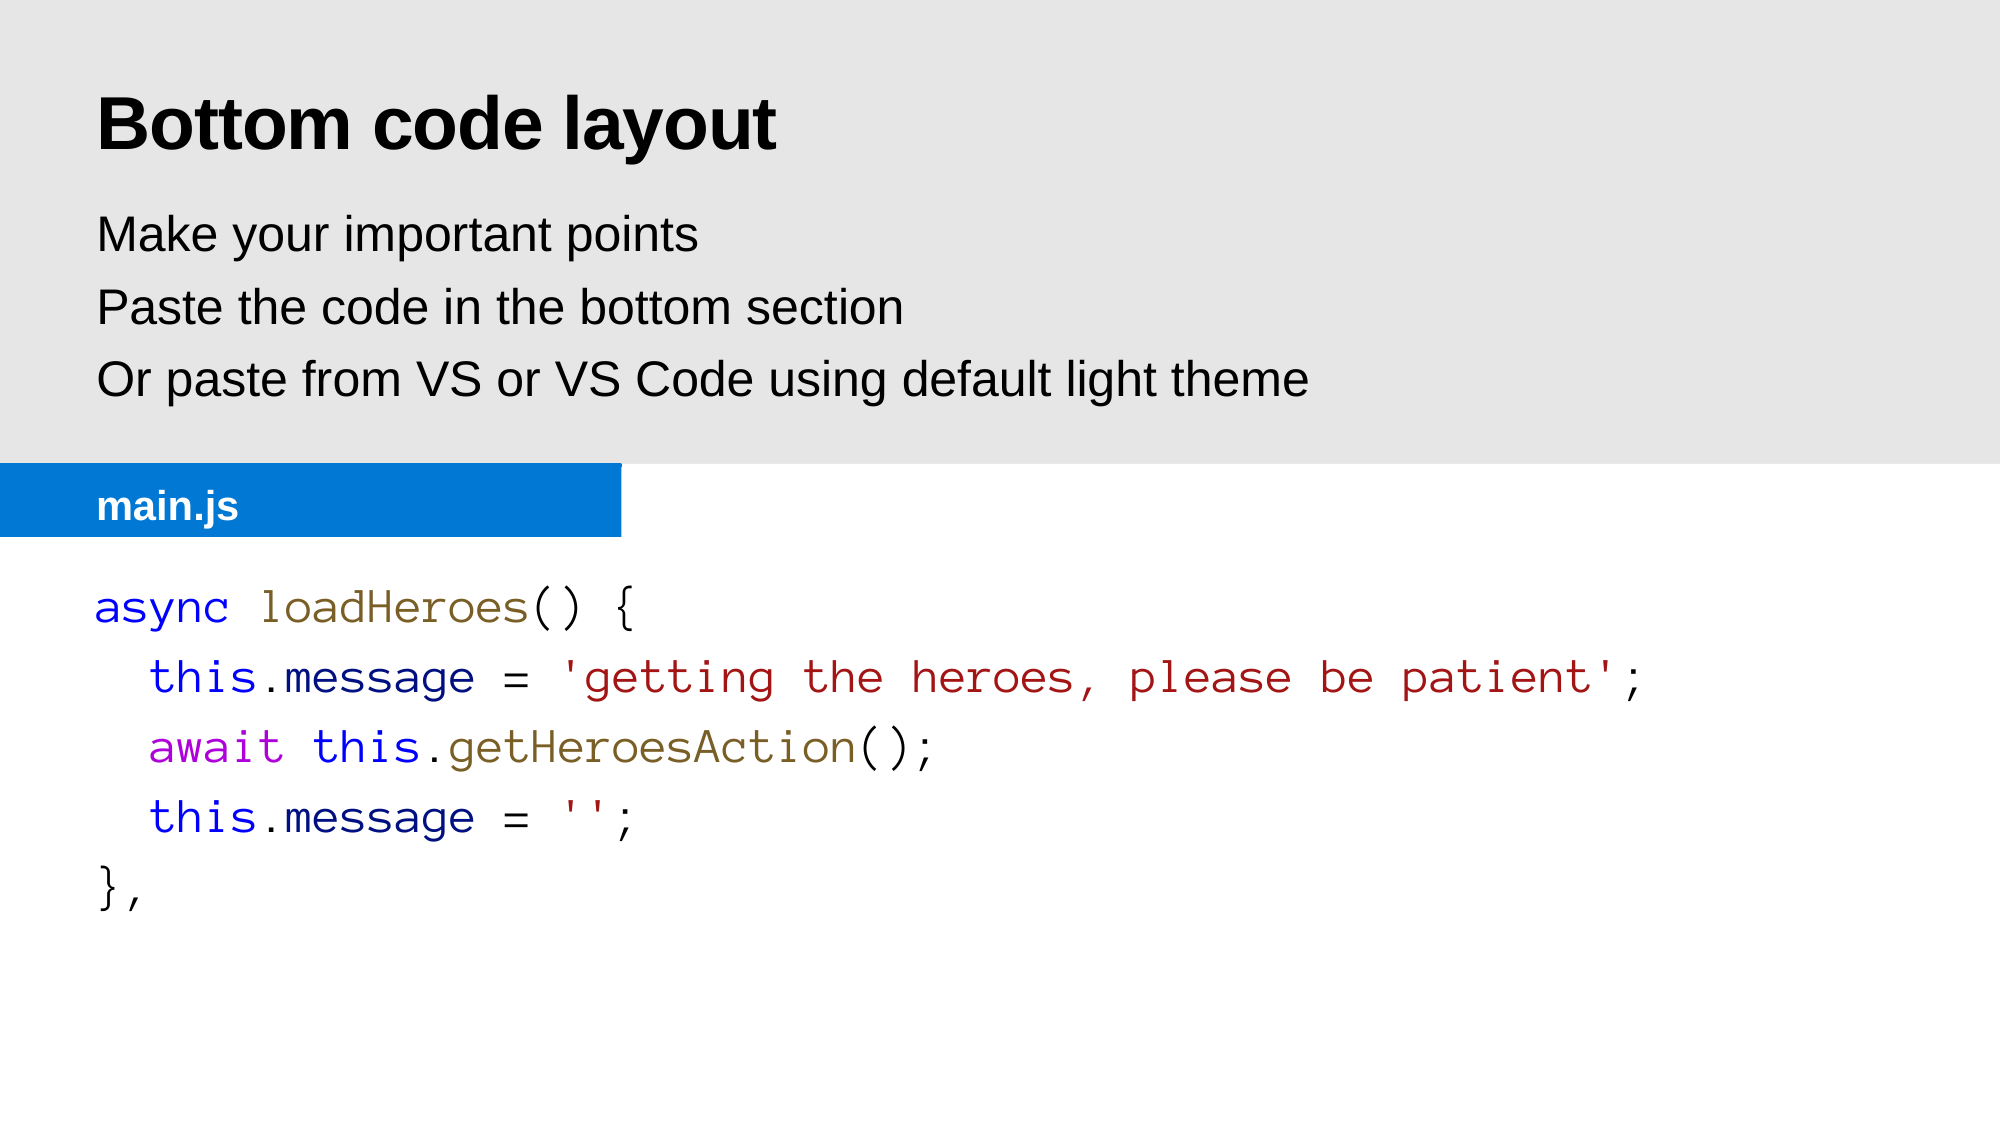

# Bottom code layout
Make your important points
Paste the code in the bottom section
Or paste from VS or VS Code using default light theme
main.js
async loadHeroes() {
  this.message = 'getting the heroes, please be patient';
  await this.getHeroesAction();
  this.message = '';
},